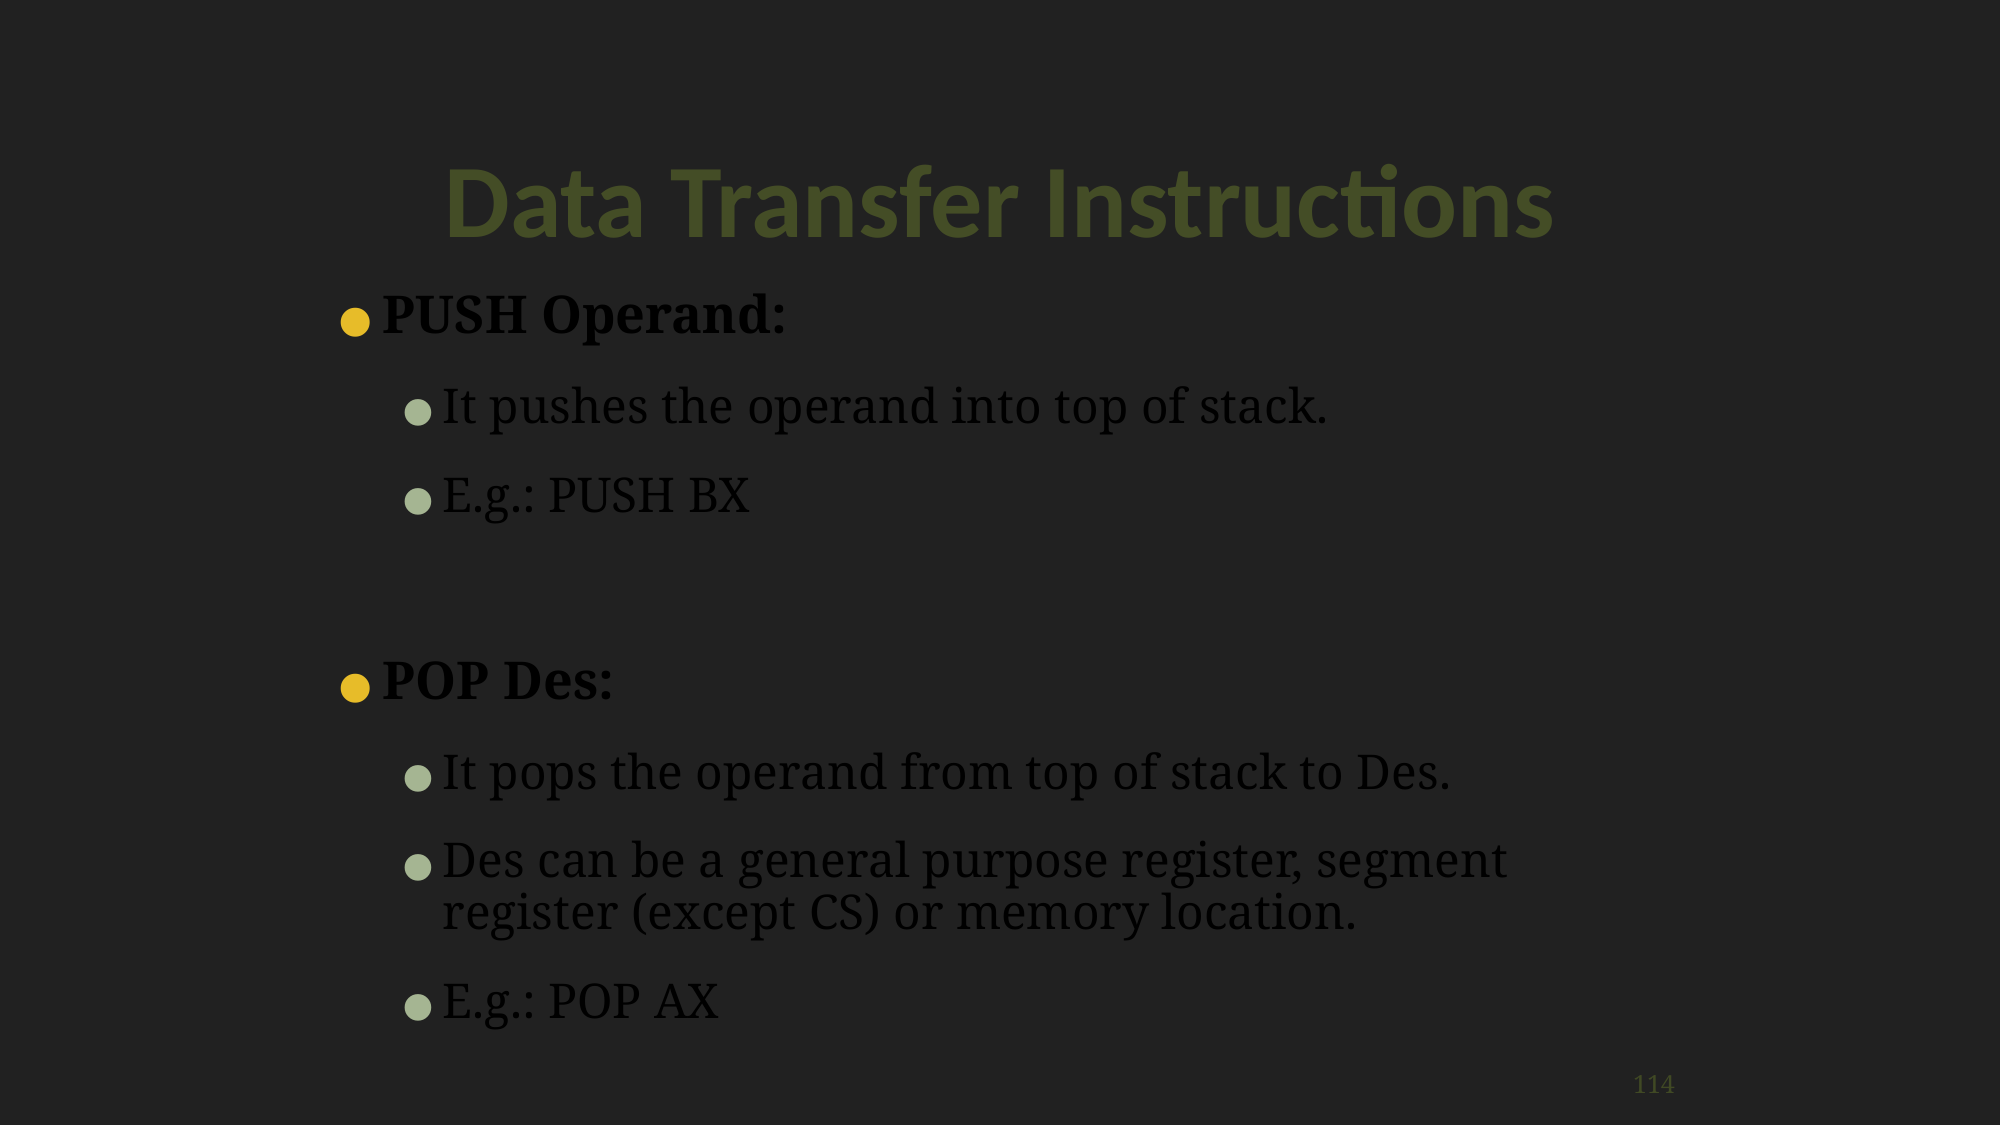

Data Transfer Instructions
PUSH Operand:
It pushes the operand into top of stack.
E.g.: PUSH BX

POP Des:
It pops the operand from top of stack to Des.
Des can be a general purpose register, segment register (except CS) or memory location.
E.g.: POP AX
114